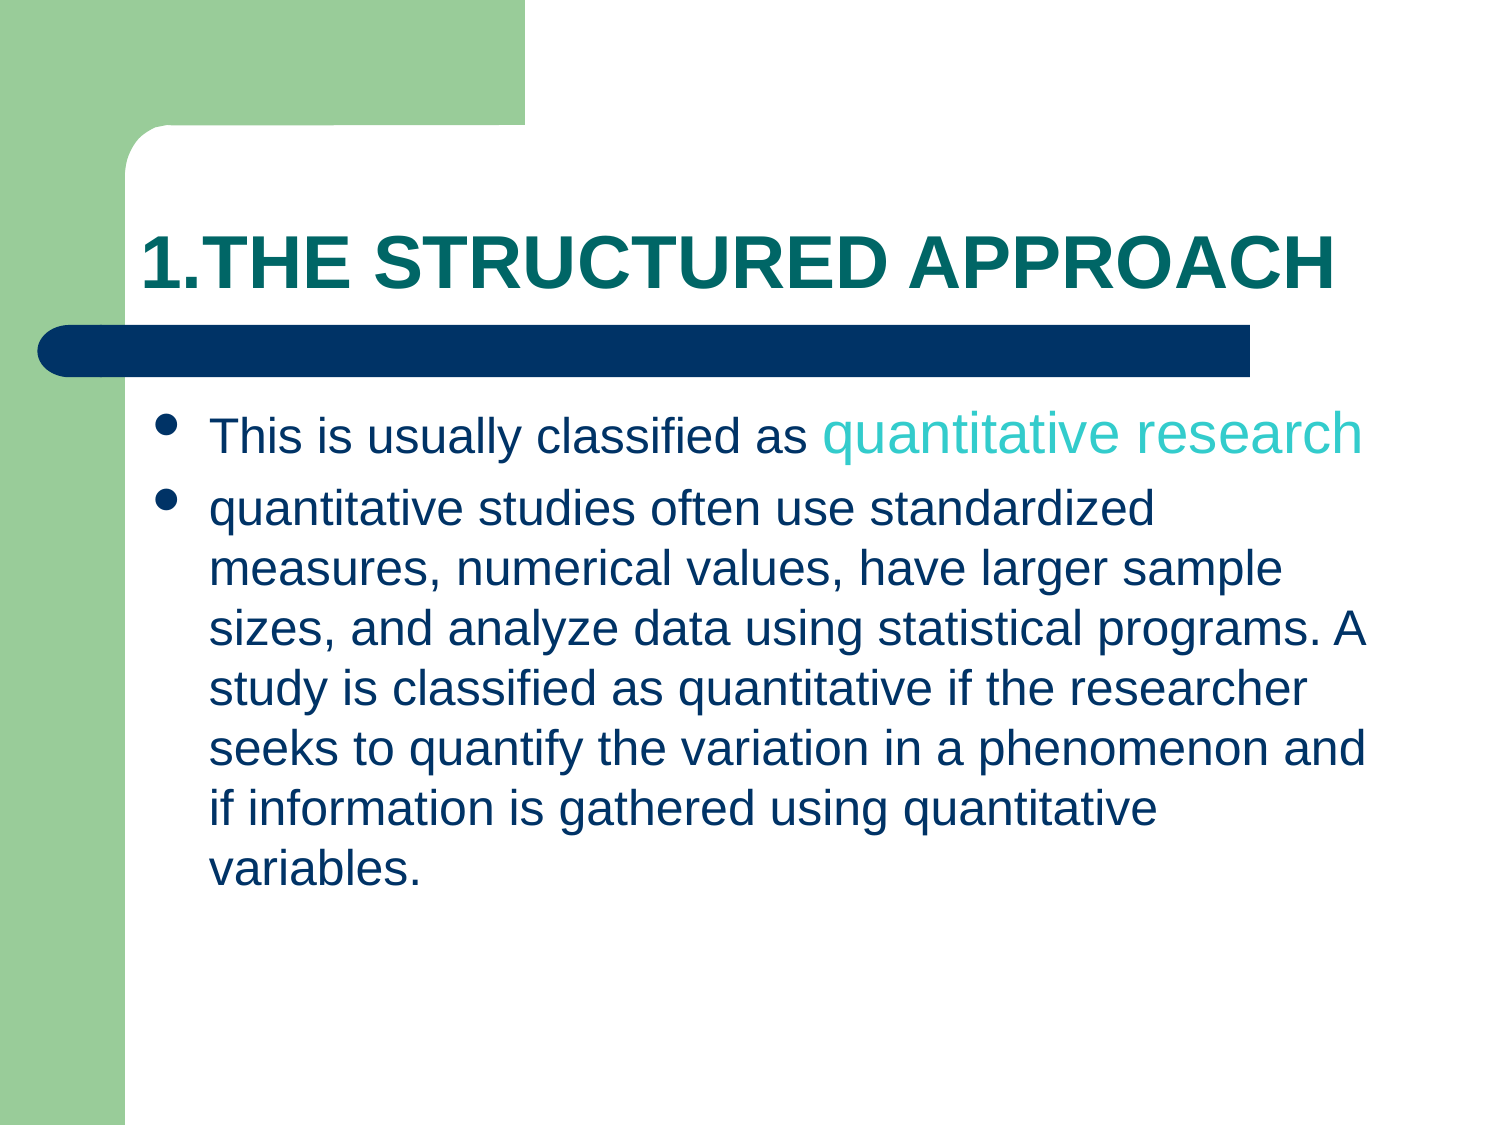

# 1.THE STRUCTURED APPROACH
This is usually classified as quantitative research
quantitative studies often use standardized measures, numerical values, have larger sample sizes, and analyze data using statistical programs. A study is classified as quantitative if the researcher seeks to quantify the variation in a phenomenon and if information is gathered using quantitative variables.